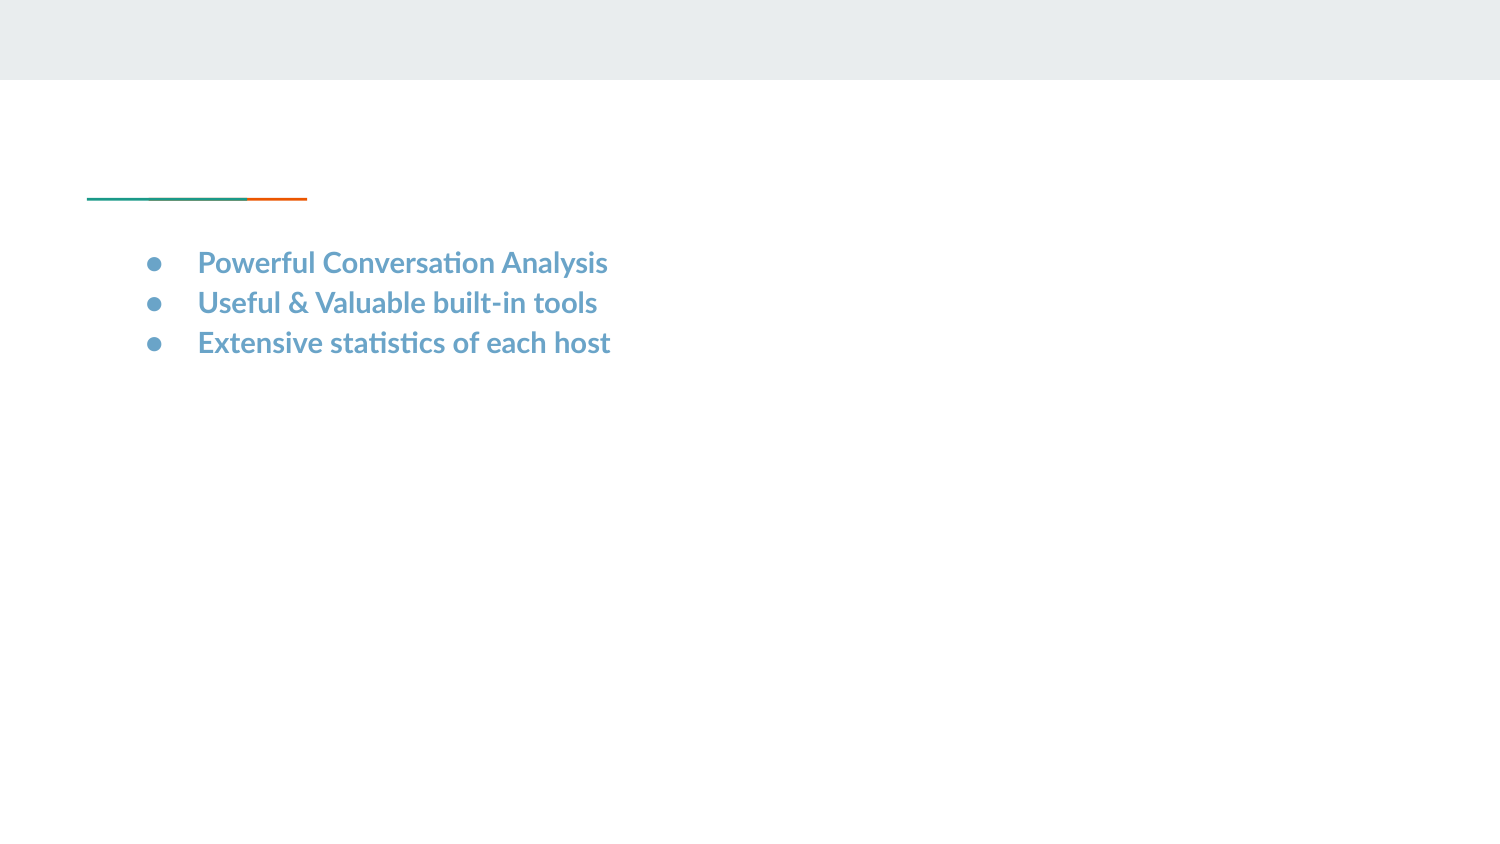

#
Powerful Conversation Analysis
Useful & Valuable built-in tools
Extensive statistics of each host